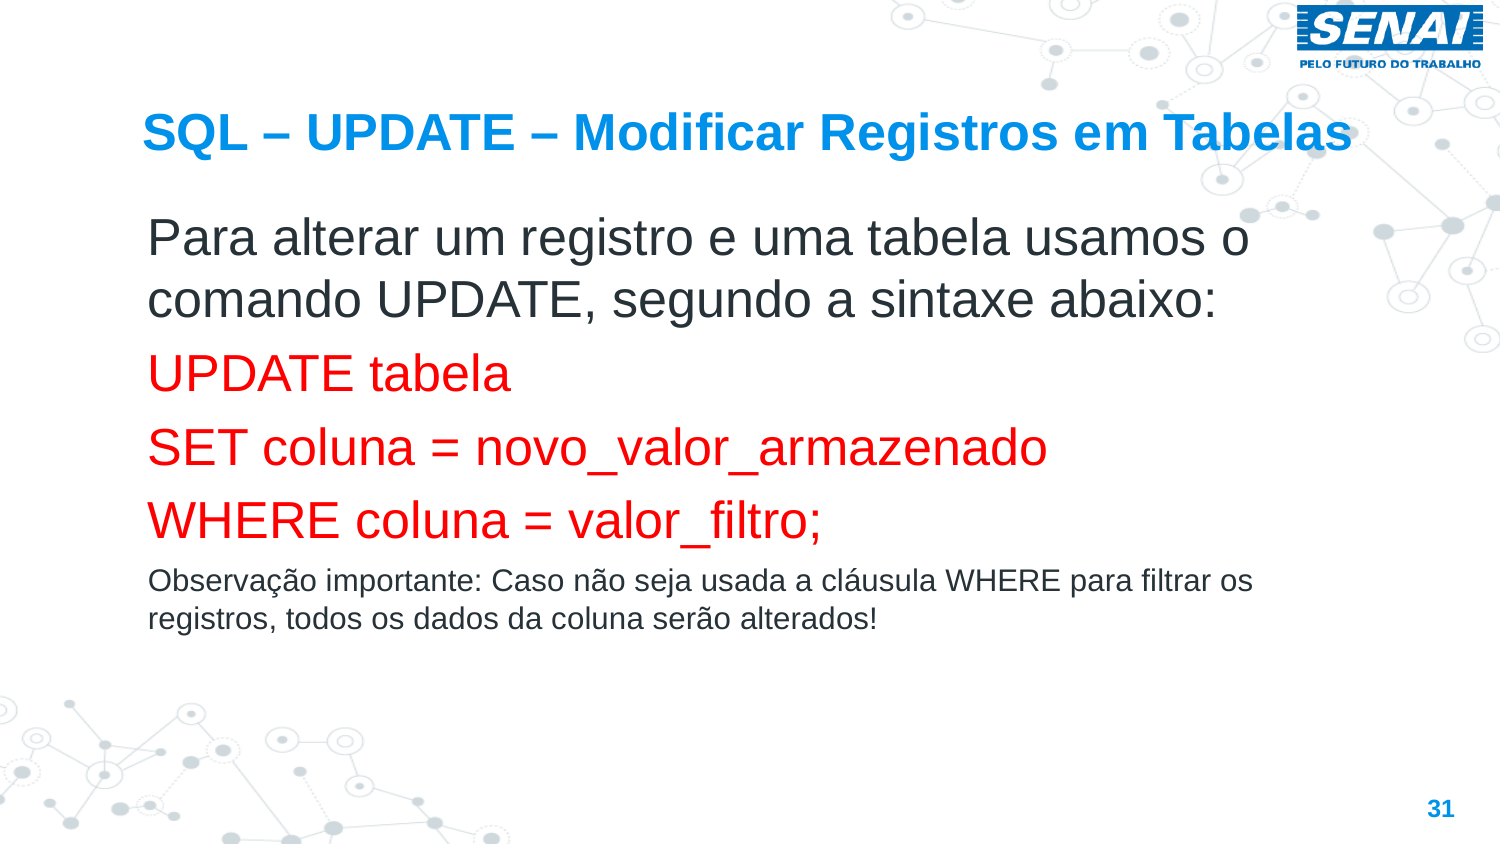

# SQL – UPDATE – Modificar Registros em Tabelas
Para alterar um registro e uma tabela usamos o comando UPDATE, segundo a sintaxe abaixo:
UPDATE tabela
SET coluna = novo_valor_armazenado
WHERE coluna = valor_filtro;
Observação importante: Caso não seja usada a cláusula WHERE para filtrar os registros, todos os dados da coluna serão alterados!
31